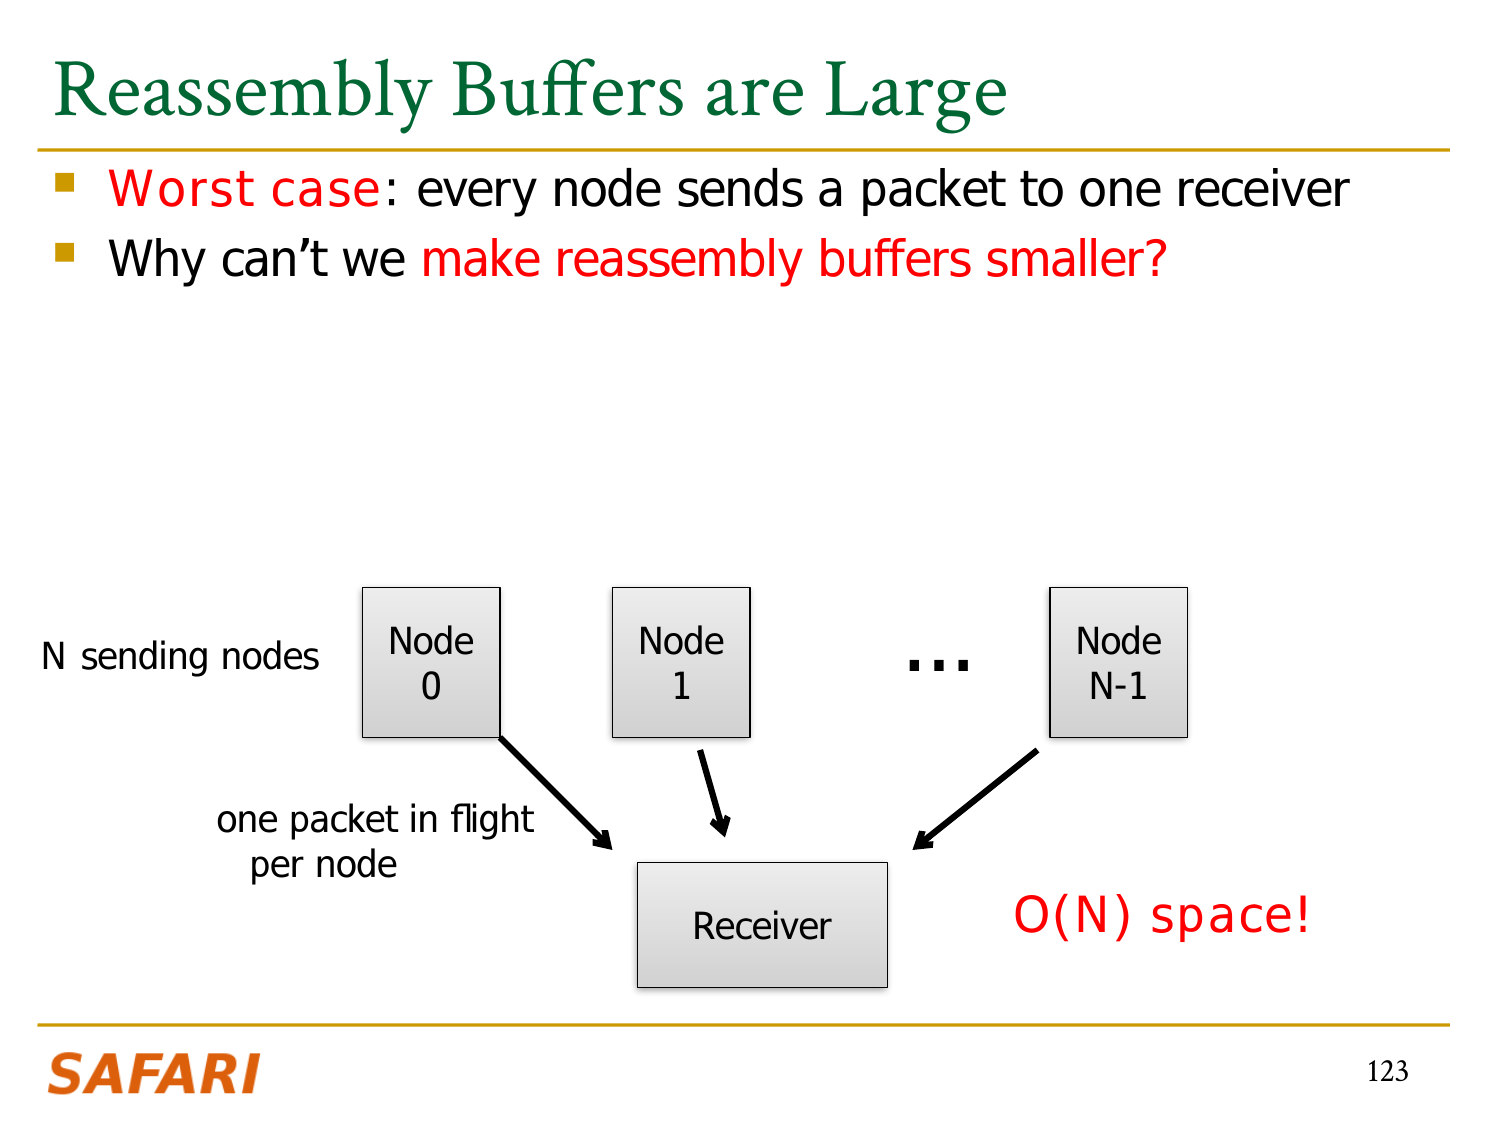

# Reassembly Buffers are Large
Worst case: every node sends a packet to one receiver
Why can’t we make reassembly buffers smaller?
…
Node 0
Node 1
Node N-1
N sending nodes
one packet in flight
   per node
Receiver
O(N) space!
123